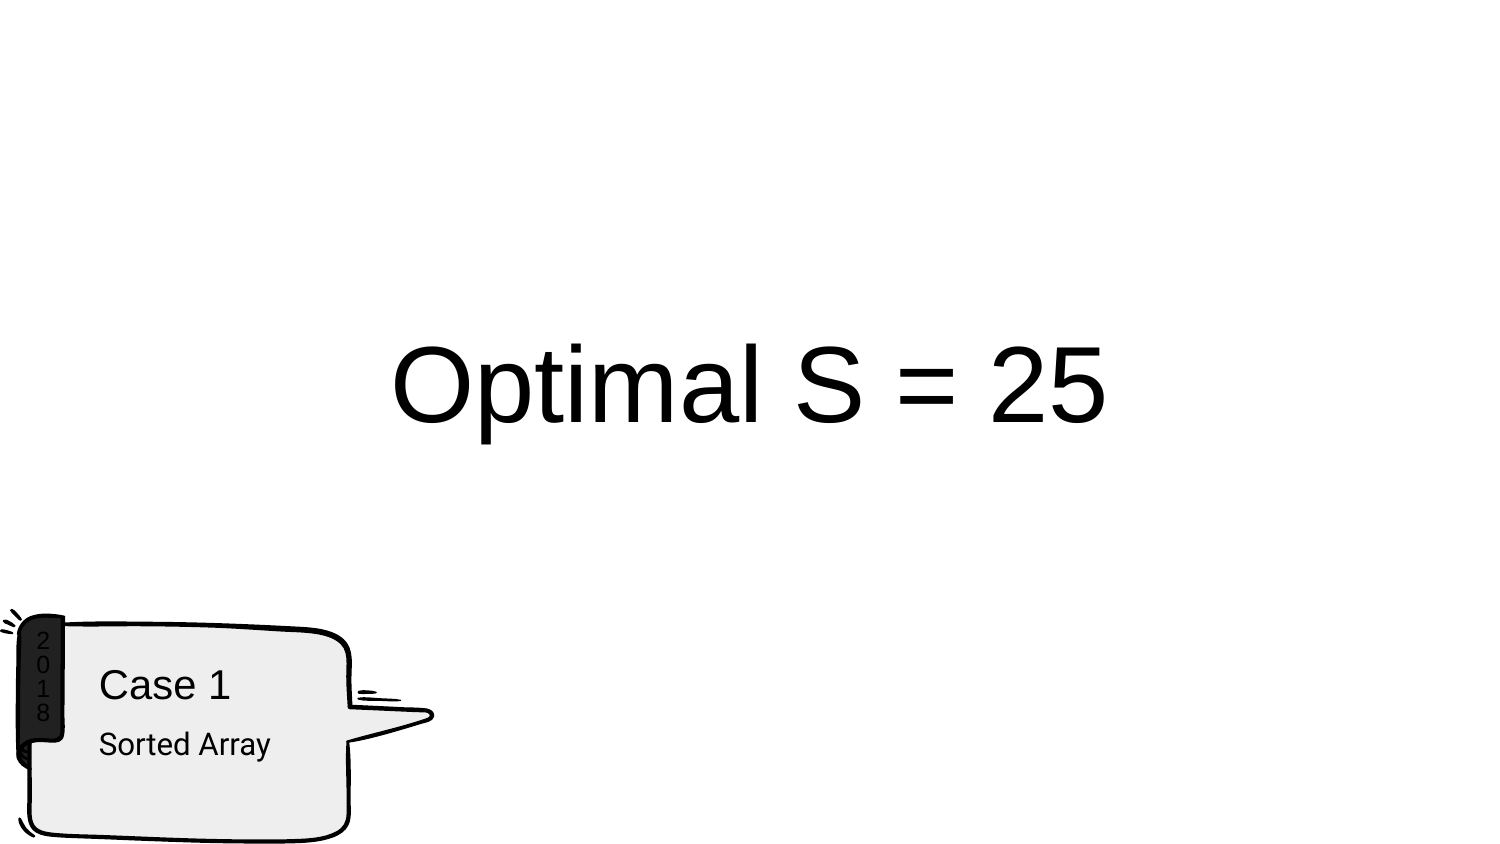

# Optimal S = 25

2018
Case 1
Sorted Array